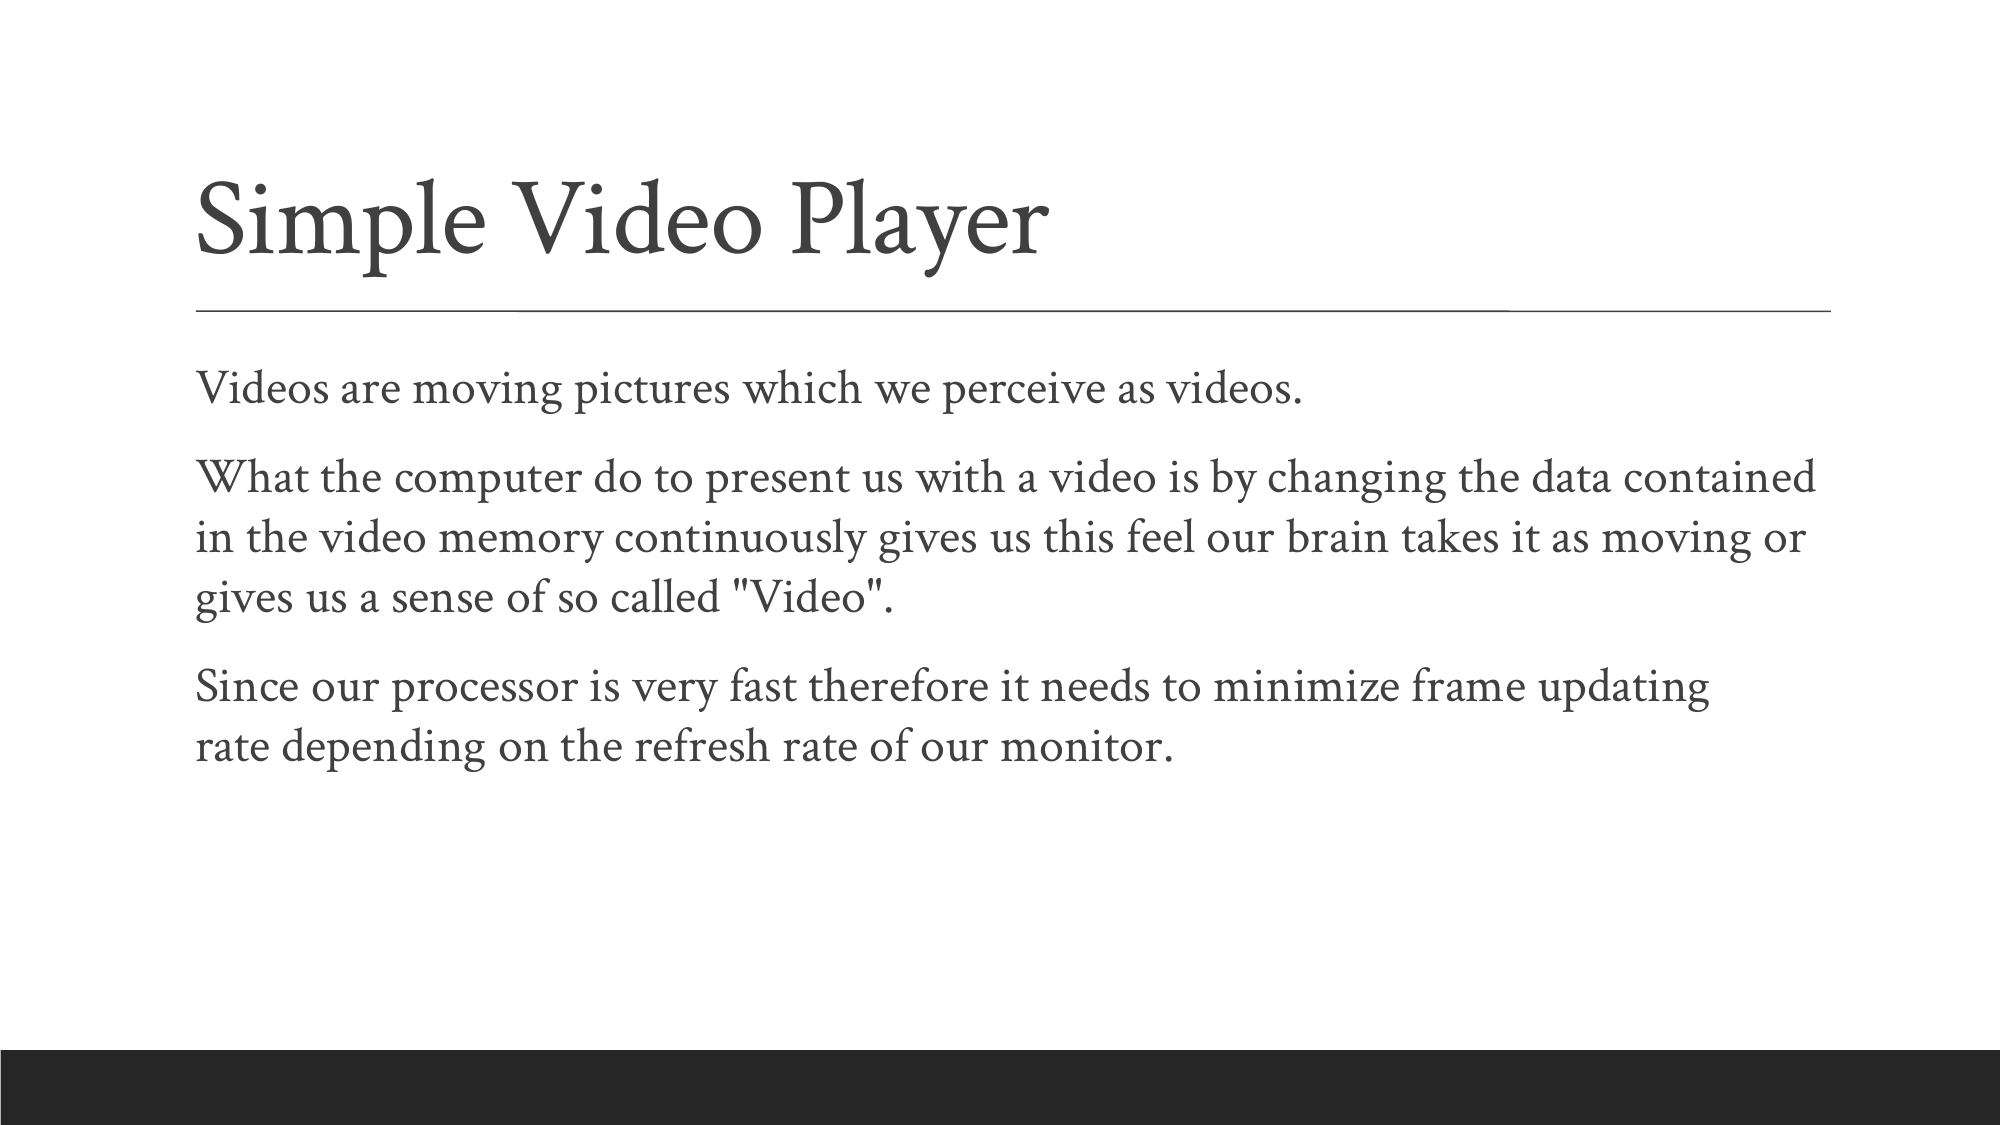

# Simple Video Player
Videos are moving pictures which we perceive as videos.
What the computer do to present us with a video is by changing the data contained in the video memory continuously gives us this feel our brain takes it as moving or gives us a sense of so called "Video".
Since our processor is very fast therefore it needs to minimize frame updating rate depending on the refresh rate of our monitor.